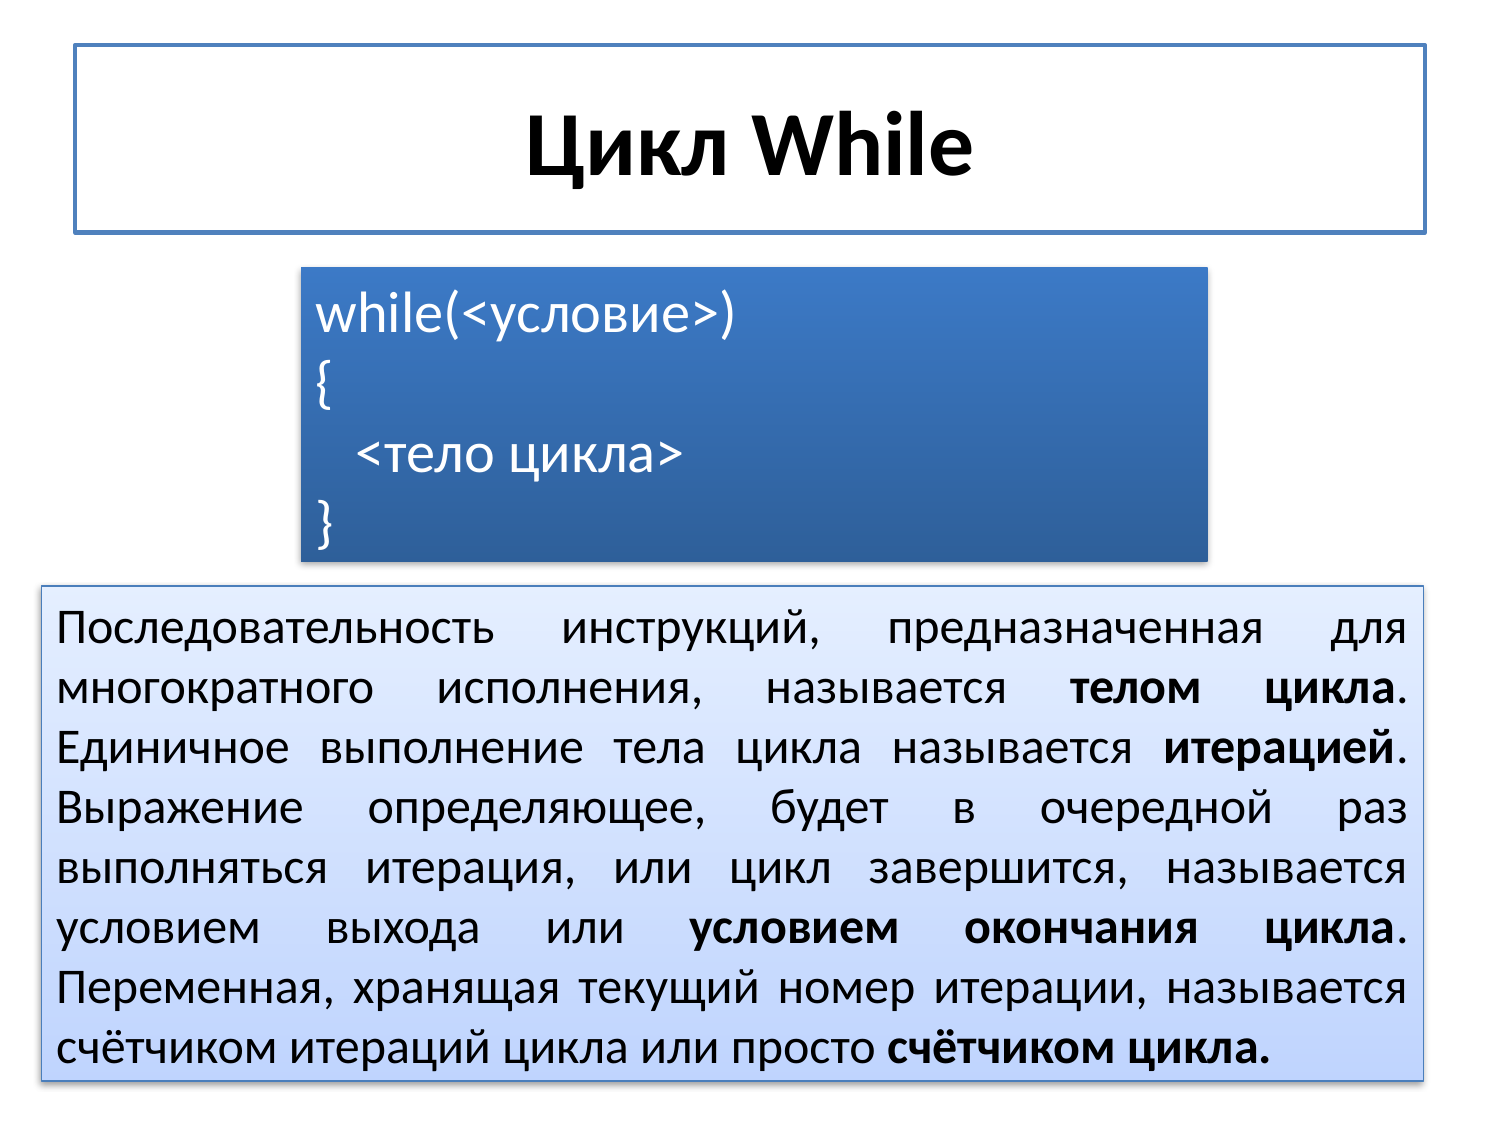

# Цикл While
while(<условие>)
{
   <тело цикла>
}
Последовательность инструкций, предназначенная для многократного исполнения, называется телом цикла. Единичное выполнение тела цикла называется итерацией. Выражение определяющее, будет в очередной раз выполняться итерация, или цикл завершится, называется условием выхода или условием окончания цикла. Переменная, хранящая текущий номер итерации, называется счётчиком итераций цикла или просто счётчиком цикла.